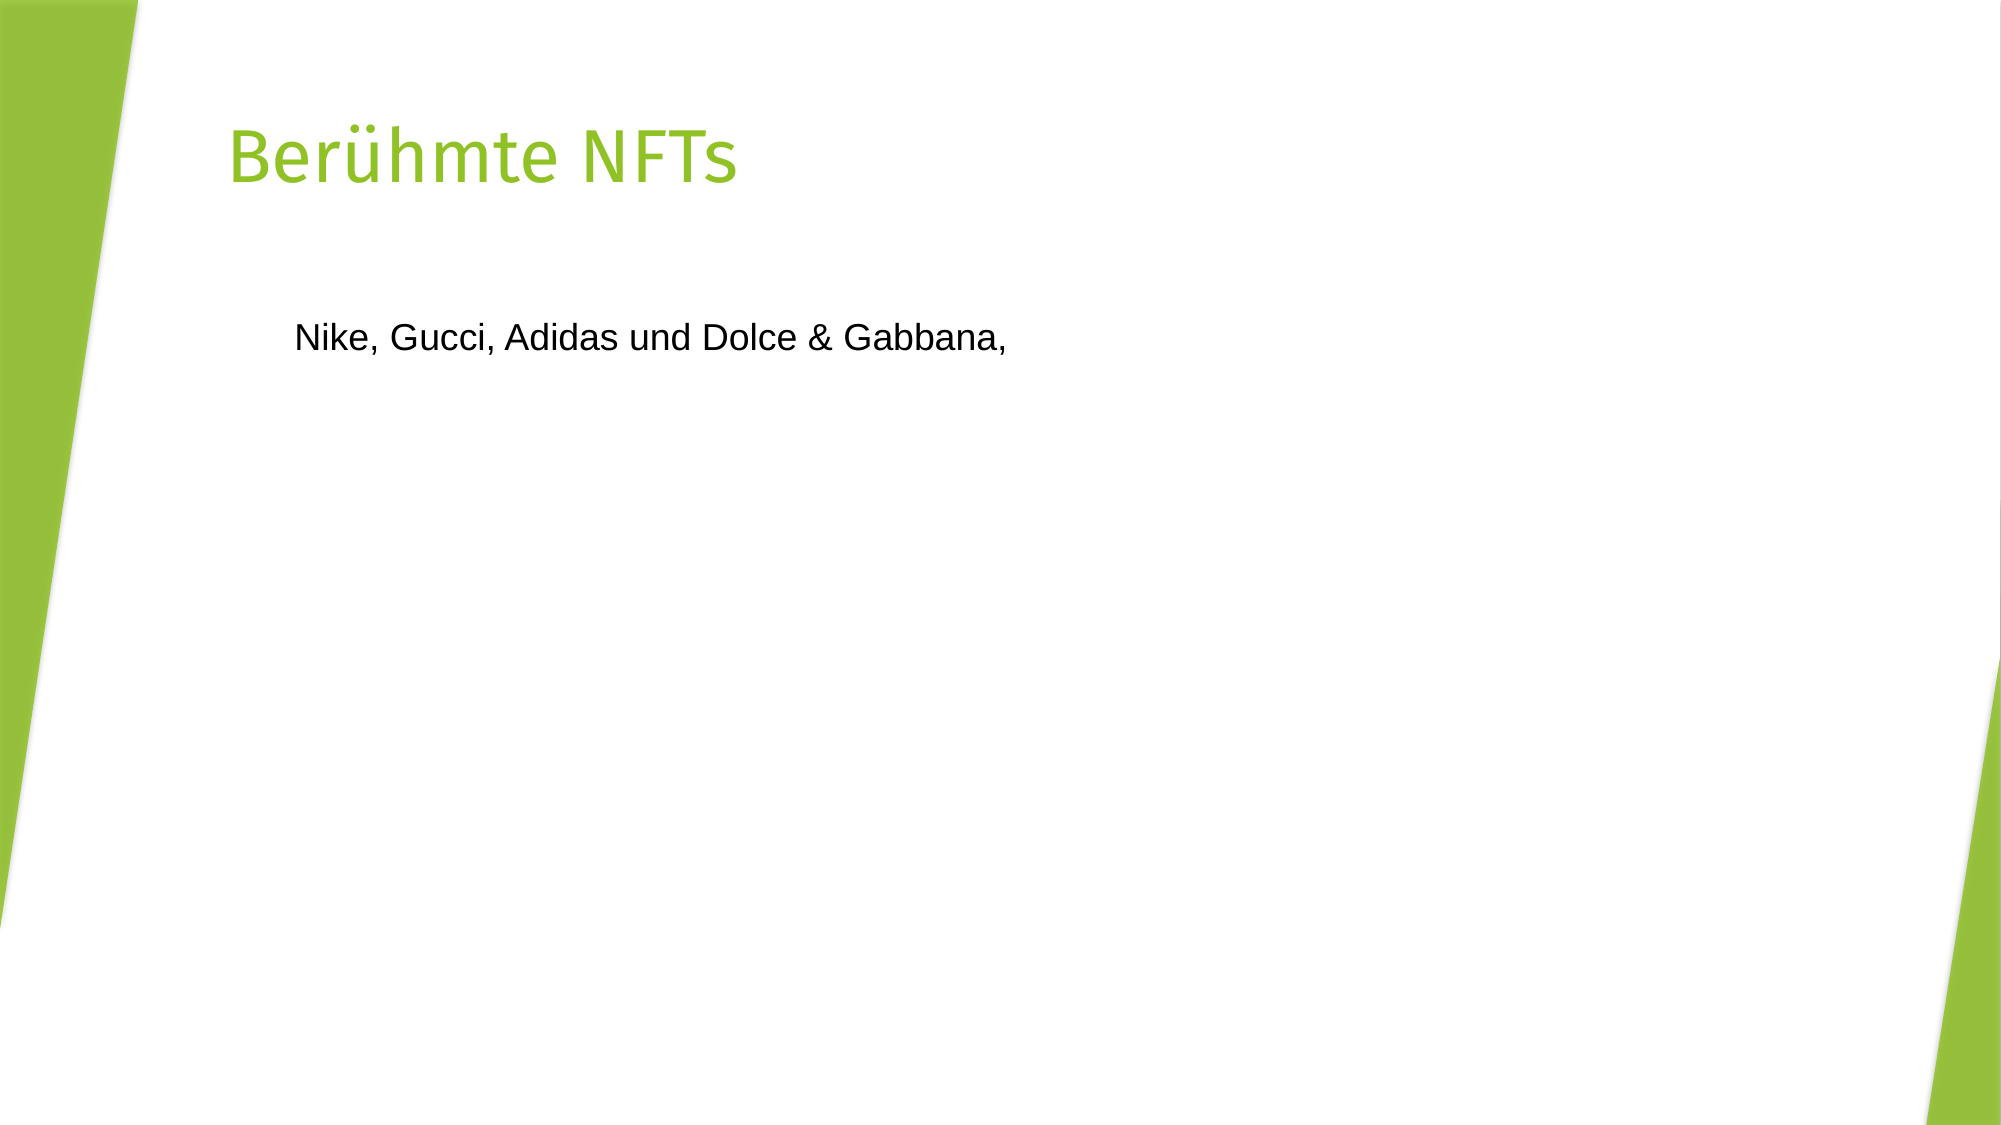

# Berühmte NFTs
Nike, Gucci, Adidas und Dolce & Gabbana,